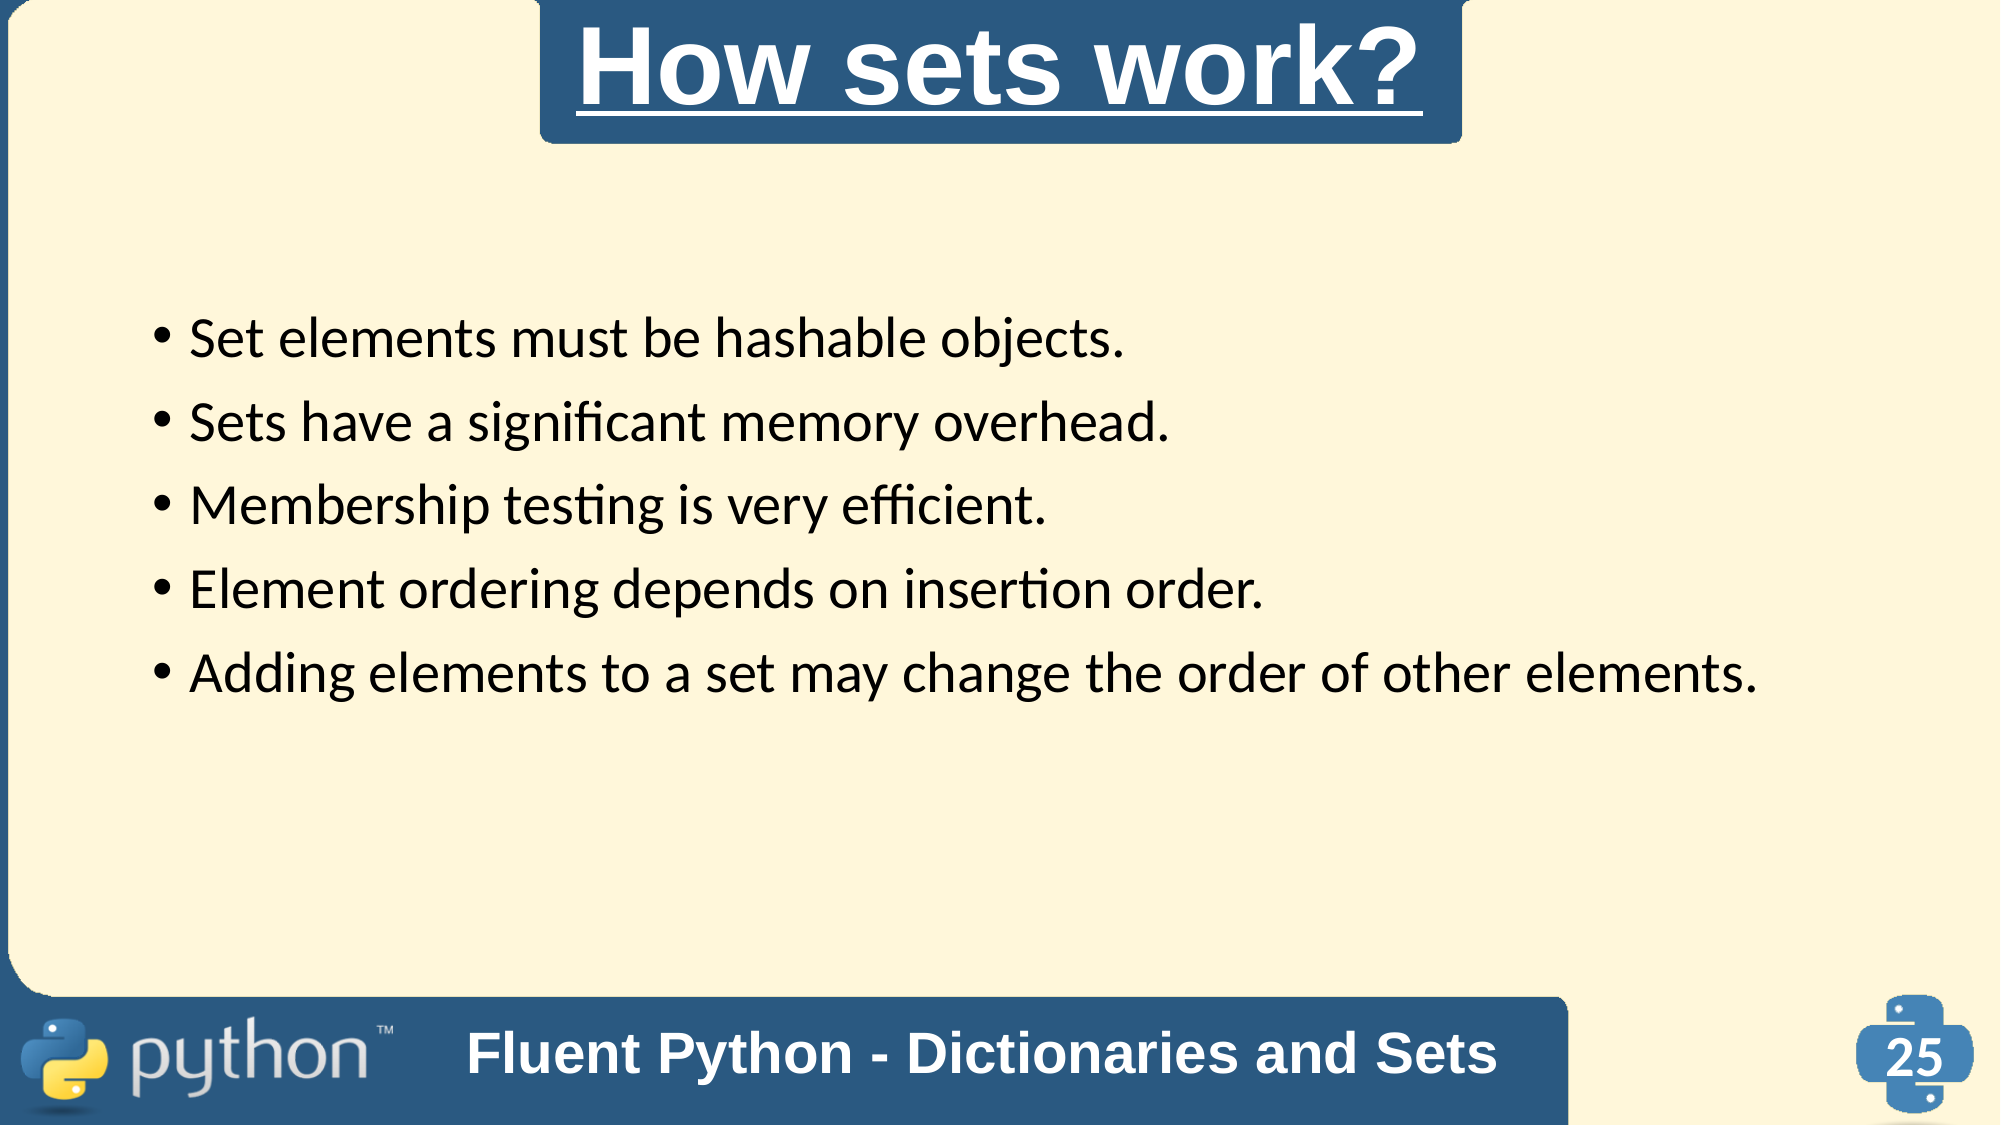

# How sets work?
Set elements must be hashable objects.
Sets have a significant memory overhead.
Membership testing is very efficient.
Element ordering depends on insertion order.
Adding elements to a set may change the order of other elements.
Fluent Python - Dictionaries and Sets
25